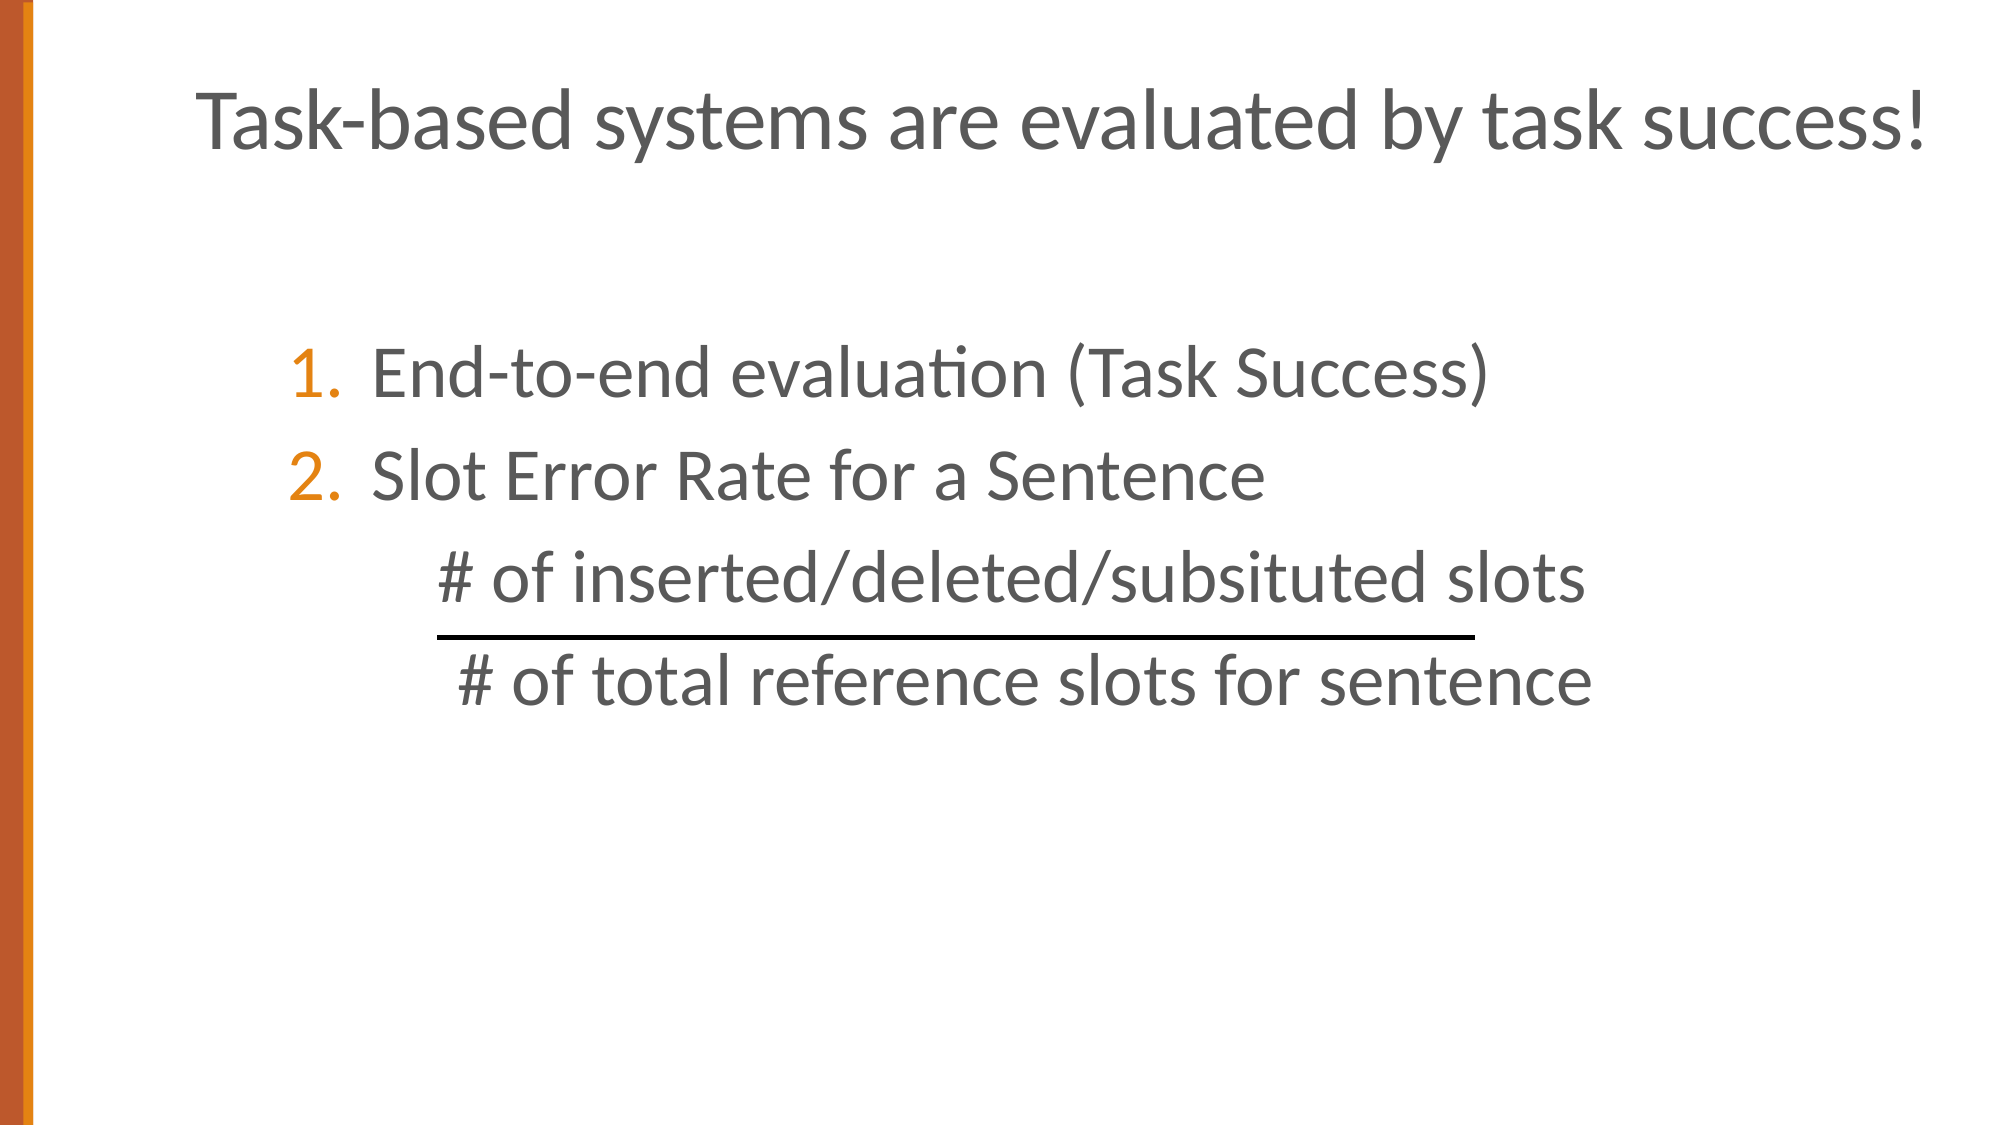

# Task-based systems are evaluated by task success!
End-to-end evaluation (Task Success)
Slot Error Rate for a Sentence
	# of inserted/deleted/subsituted slots
          # of total reference slots for sentence